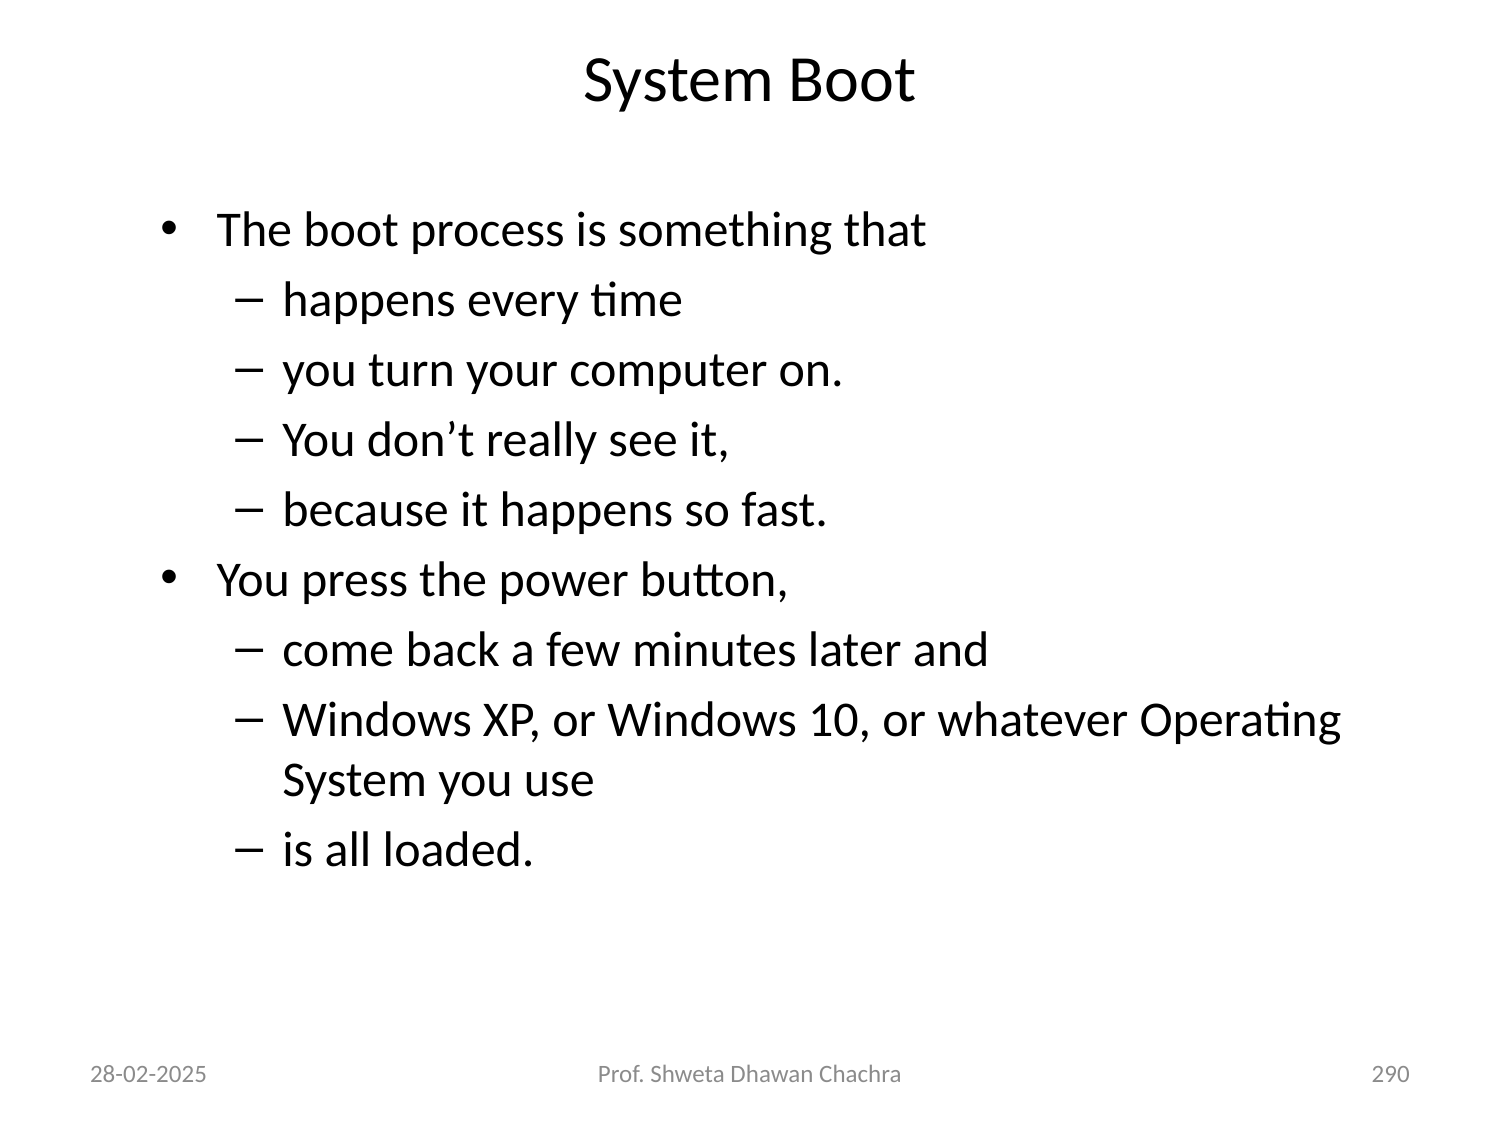

# System Boot
The boot process is something that
happens every time
you turn your computer on.
You don’t really see it,
because it happens so fast.
You press the power button,
come back a few minutes later and
Windows XP, or Windows 10, or whatever Operating System you use
is all loaded.
28-02-2025
Prof. Shweta Dhawan Chachra
290